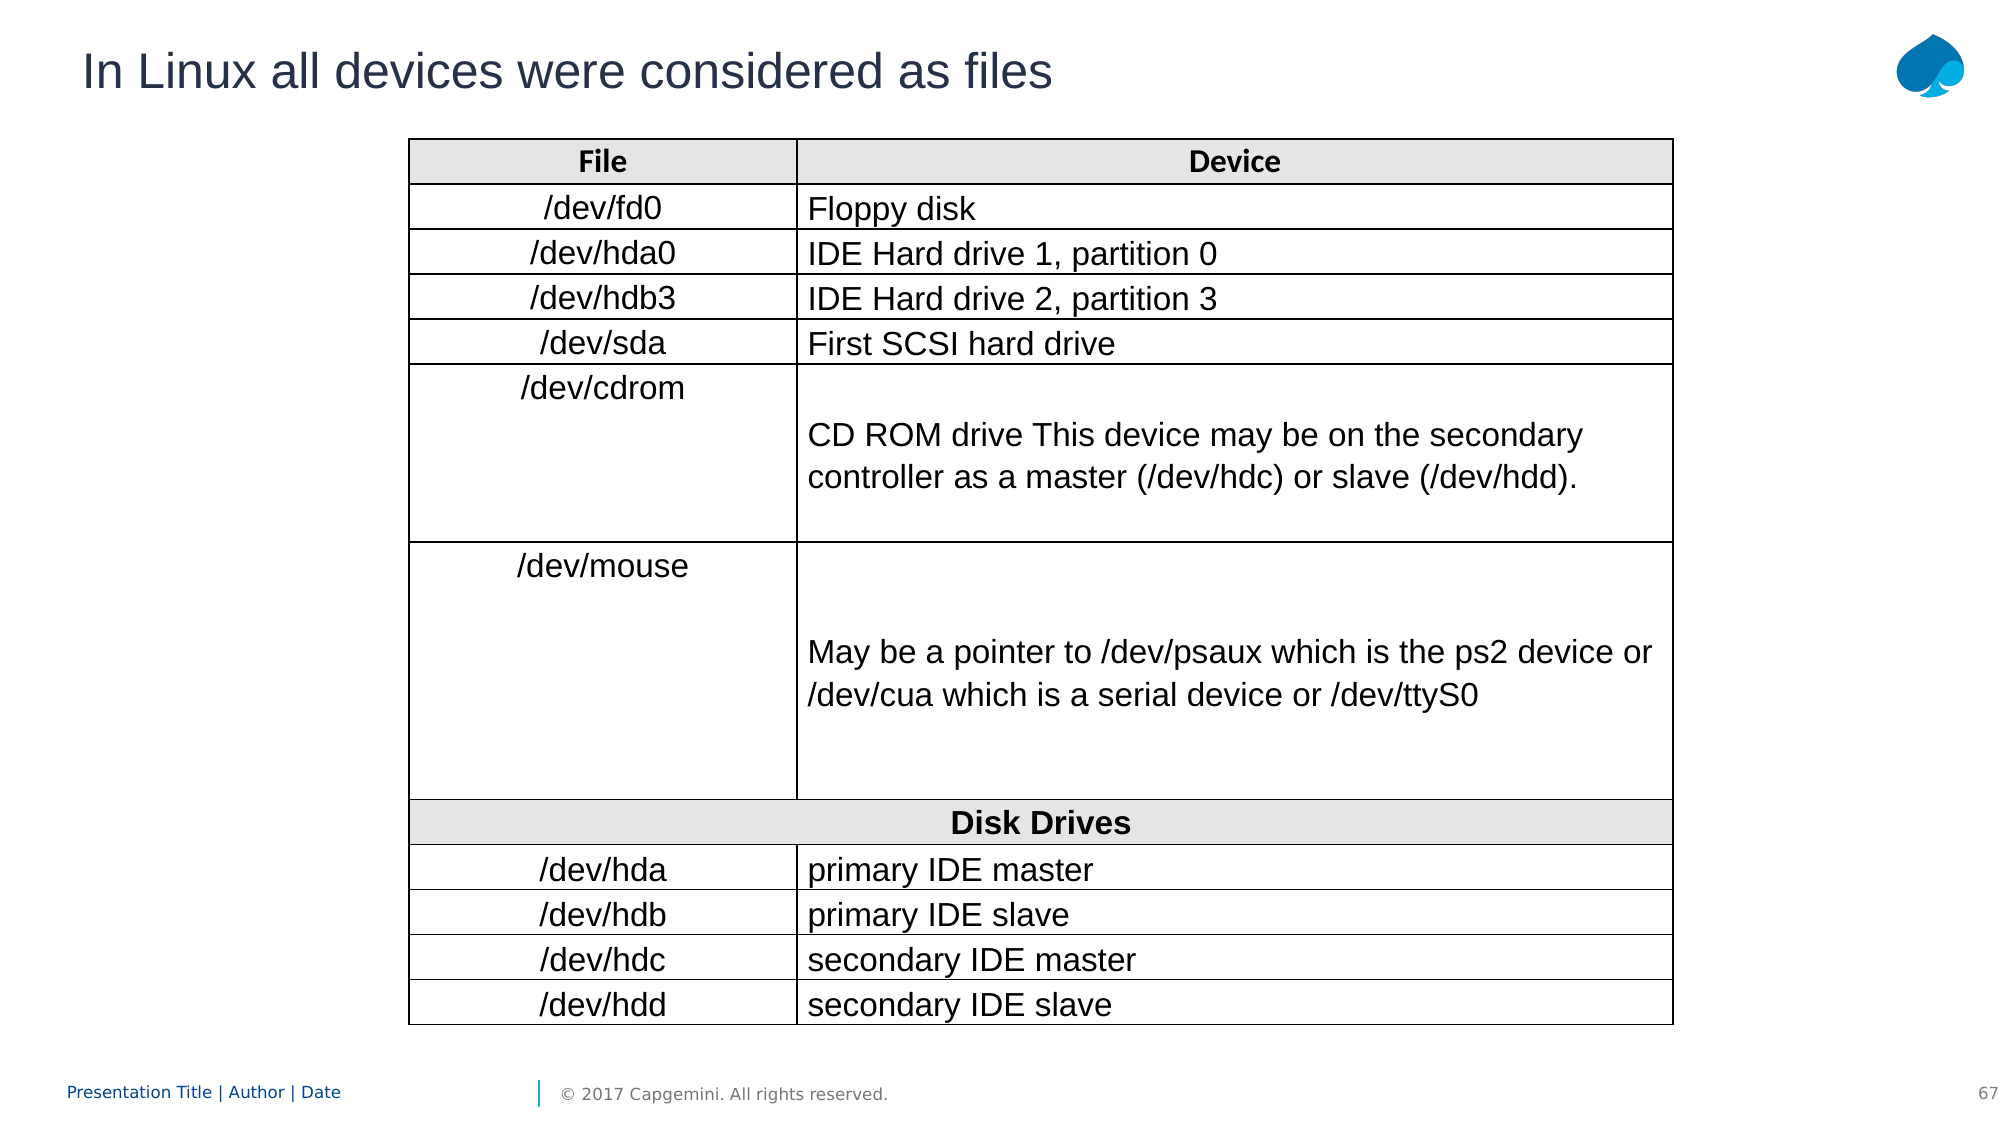

In Linux all devices were considered as files
| File | Device |
| --- | --- |
| /dev/fd0 | Floppy disk |
| /dev/hda0 | IDE Hard drive 1, partition 0 |
| /dev/hdb3 | IDE Hard drive 2, partition 3 |
| /dev/sda | First SCSI hard drive |
| /dev/cdrom | CD ROM drive This device may be on the secondary controller as a master (/dev/hdc) or slave (/dev/hdd). |
| /dev/mouse | May be a pointer to /dev/psaux which is the ps2 device or /dev/cua which is a serial device or /dev/ttyS0 |
| Disk Drives |  |
| /dev/hda | primary IDE master |
| /dev/hdb | primary IDE slave |
| /dev/hdc | secondary IDE master |
| /dev/hdd | secondary IDE slave |